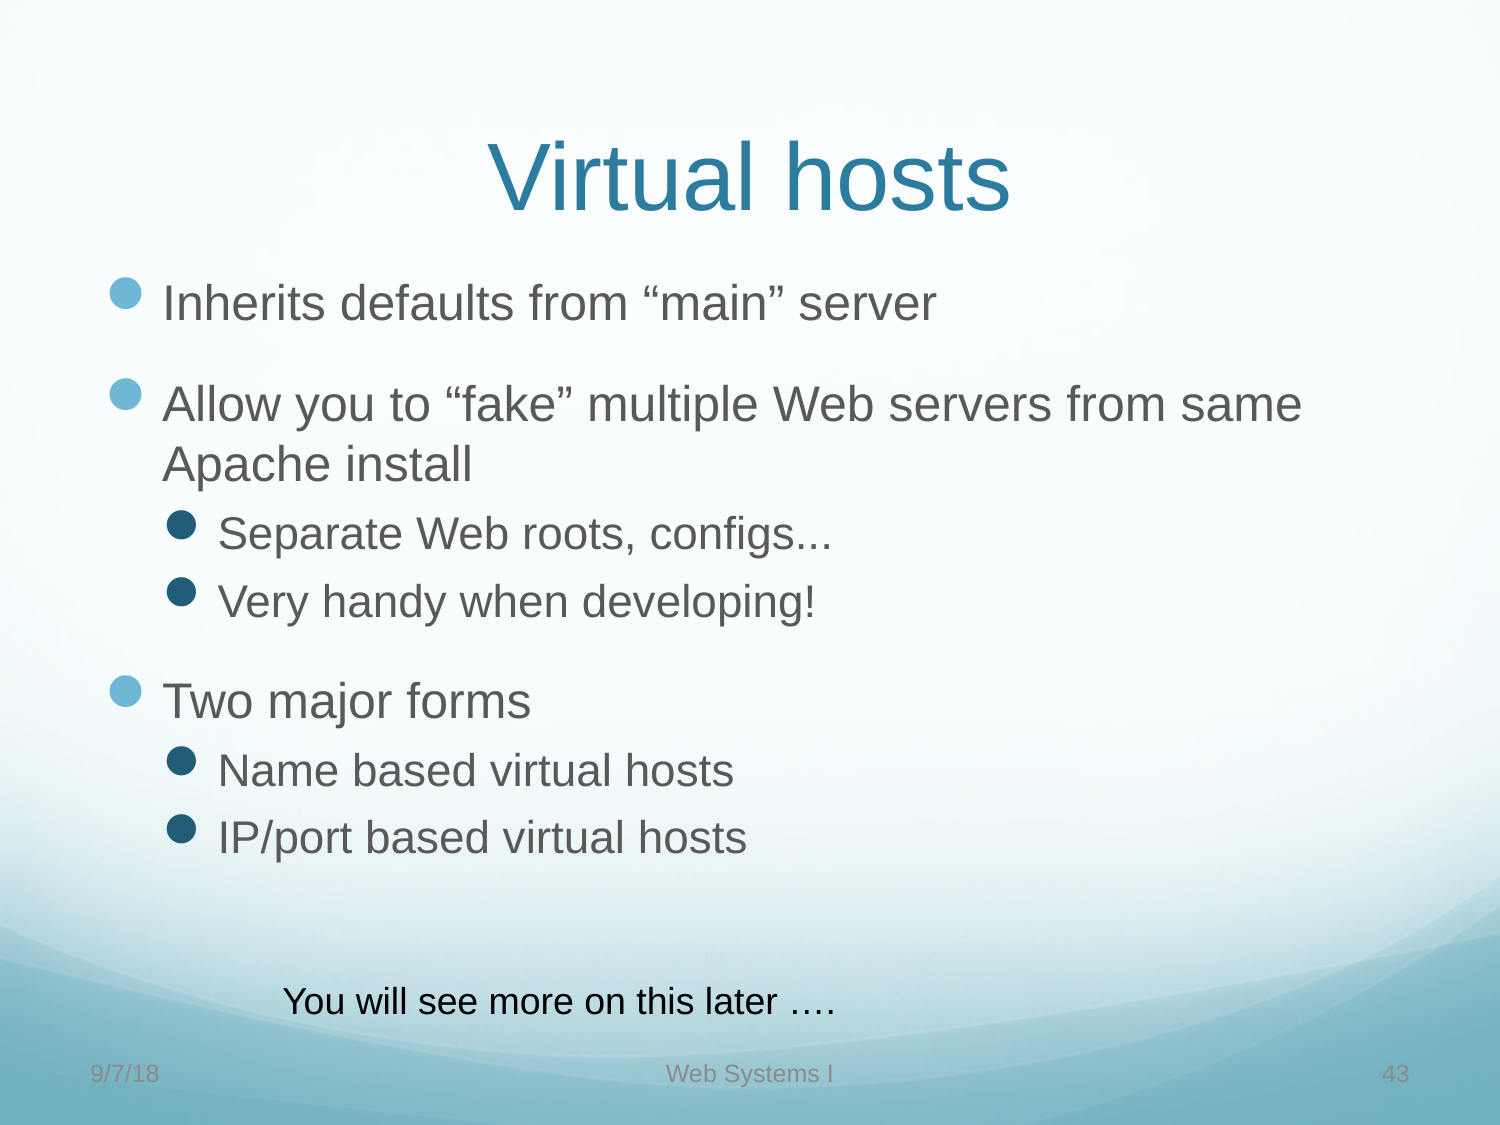

# Virtual hosts
Inherits defaults from “main” server
Allow you to “fake” multiple Web servers from same Apache install
Separate Web roots, configs...
Very handy when developing!
Two major forms
Name based virtual hosts
IP/port based virtual hosts

You will see more on this later ….
9/7/18
Web Systems I
43